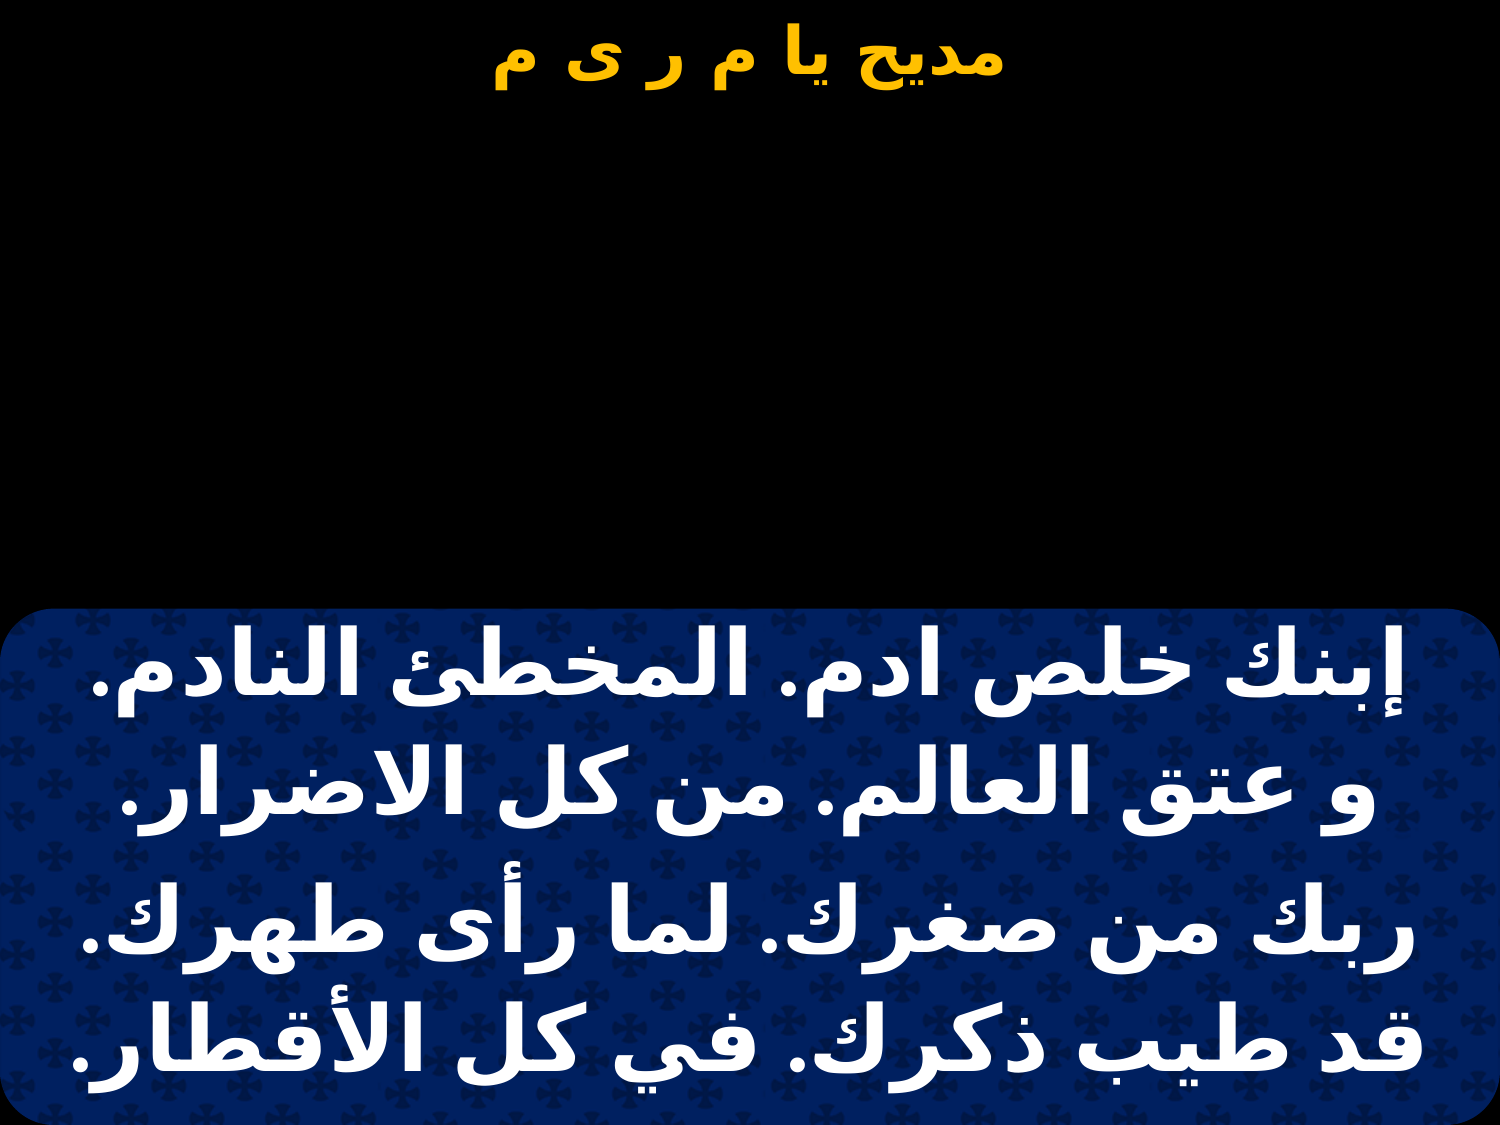

#
| إبنك خلص ادم. المخطئ النادم. |
| --- |
| و عتق العالم. من كل الاضرار. |
|  |
| ربك من صغرك. لما رأى طهرك. |
| قد طيب ذكرك. في كل الأقطار. |